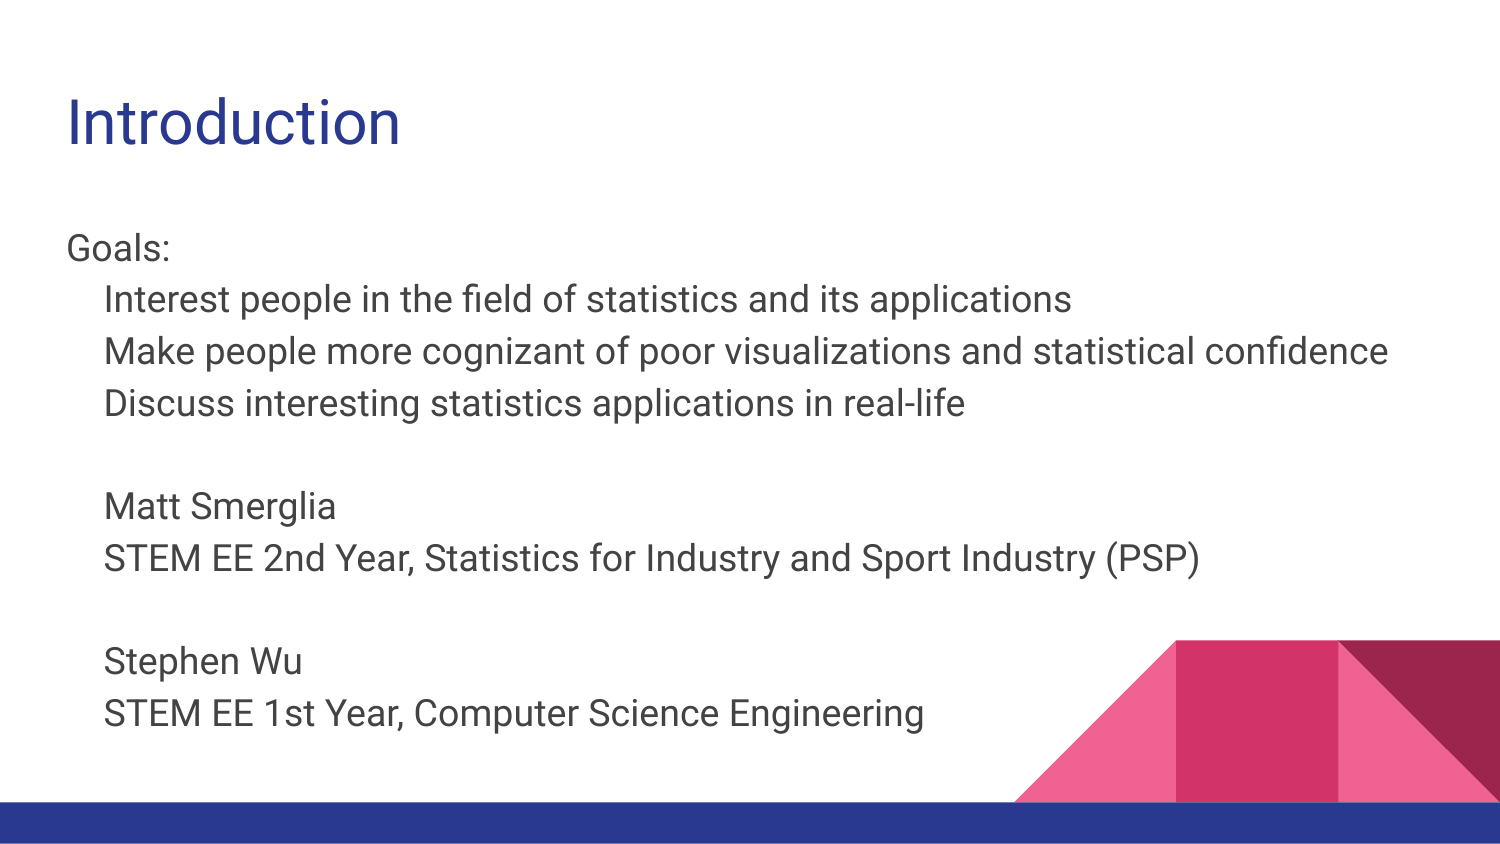

# Introduction
Goals:
Interest people in the field of statistics and its applications
Make people more cognizant of poor visualizations and statistical confidence
Discuss interesting statistics applications in real-life

Matt Smerglia
STEM EE 2nd Year, Statistics for Industry and Sport Industry (PSP)

Stephen Wu
STEM EE 1st Year, Computer Science Engineering